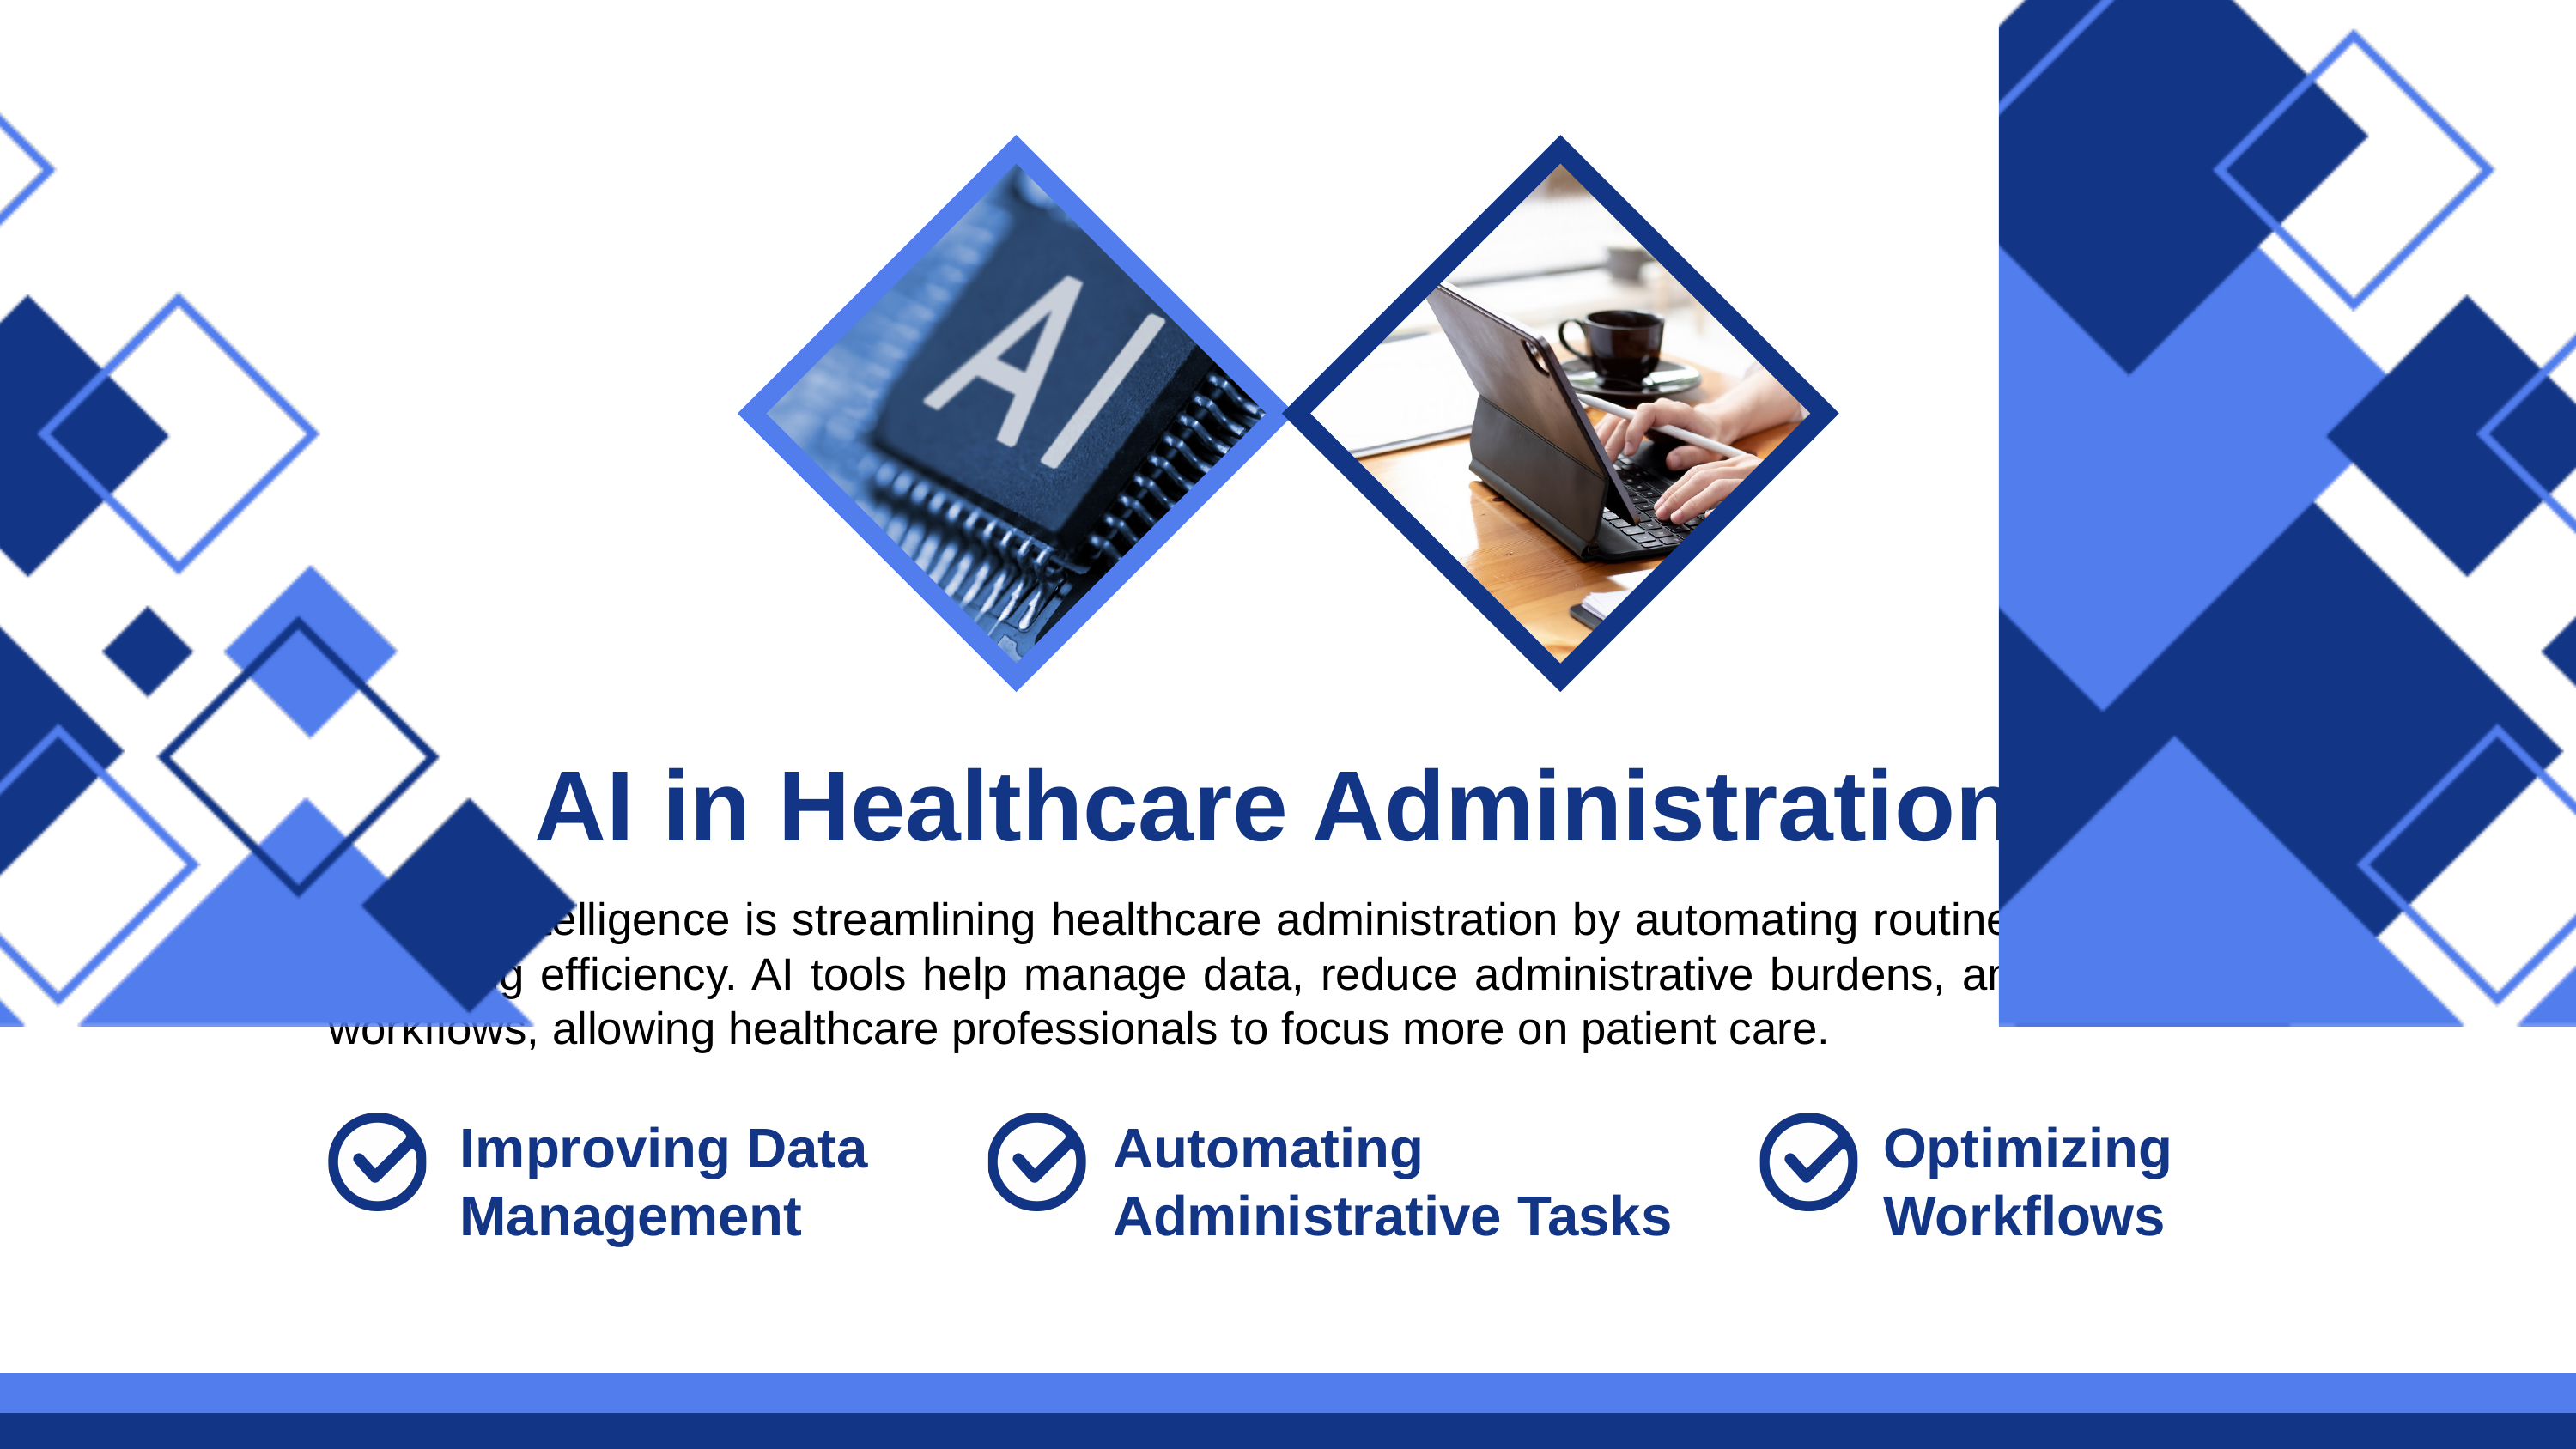

AI in Healthcare Administration
Artificial Intelligence is streamlining healthcare administration by automating routine tasks and improving efficiency. AI tools help manage data, reduce administrative burdens, and optimize workflows, allowing healthcare professionals to focus more on patient care.
Optimizing Workflows
Improving Data Management
Automating Administrative Tasks